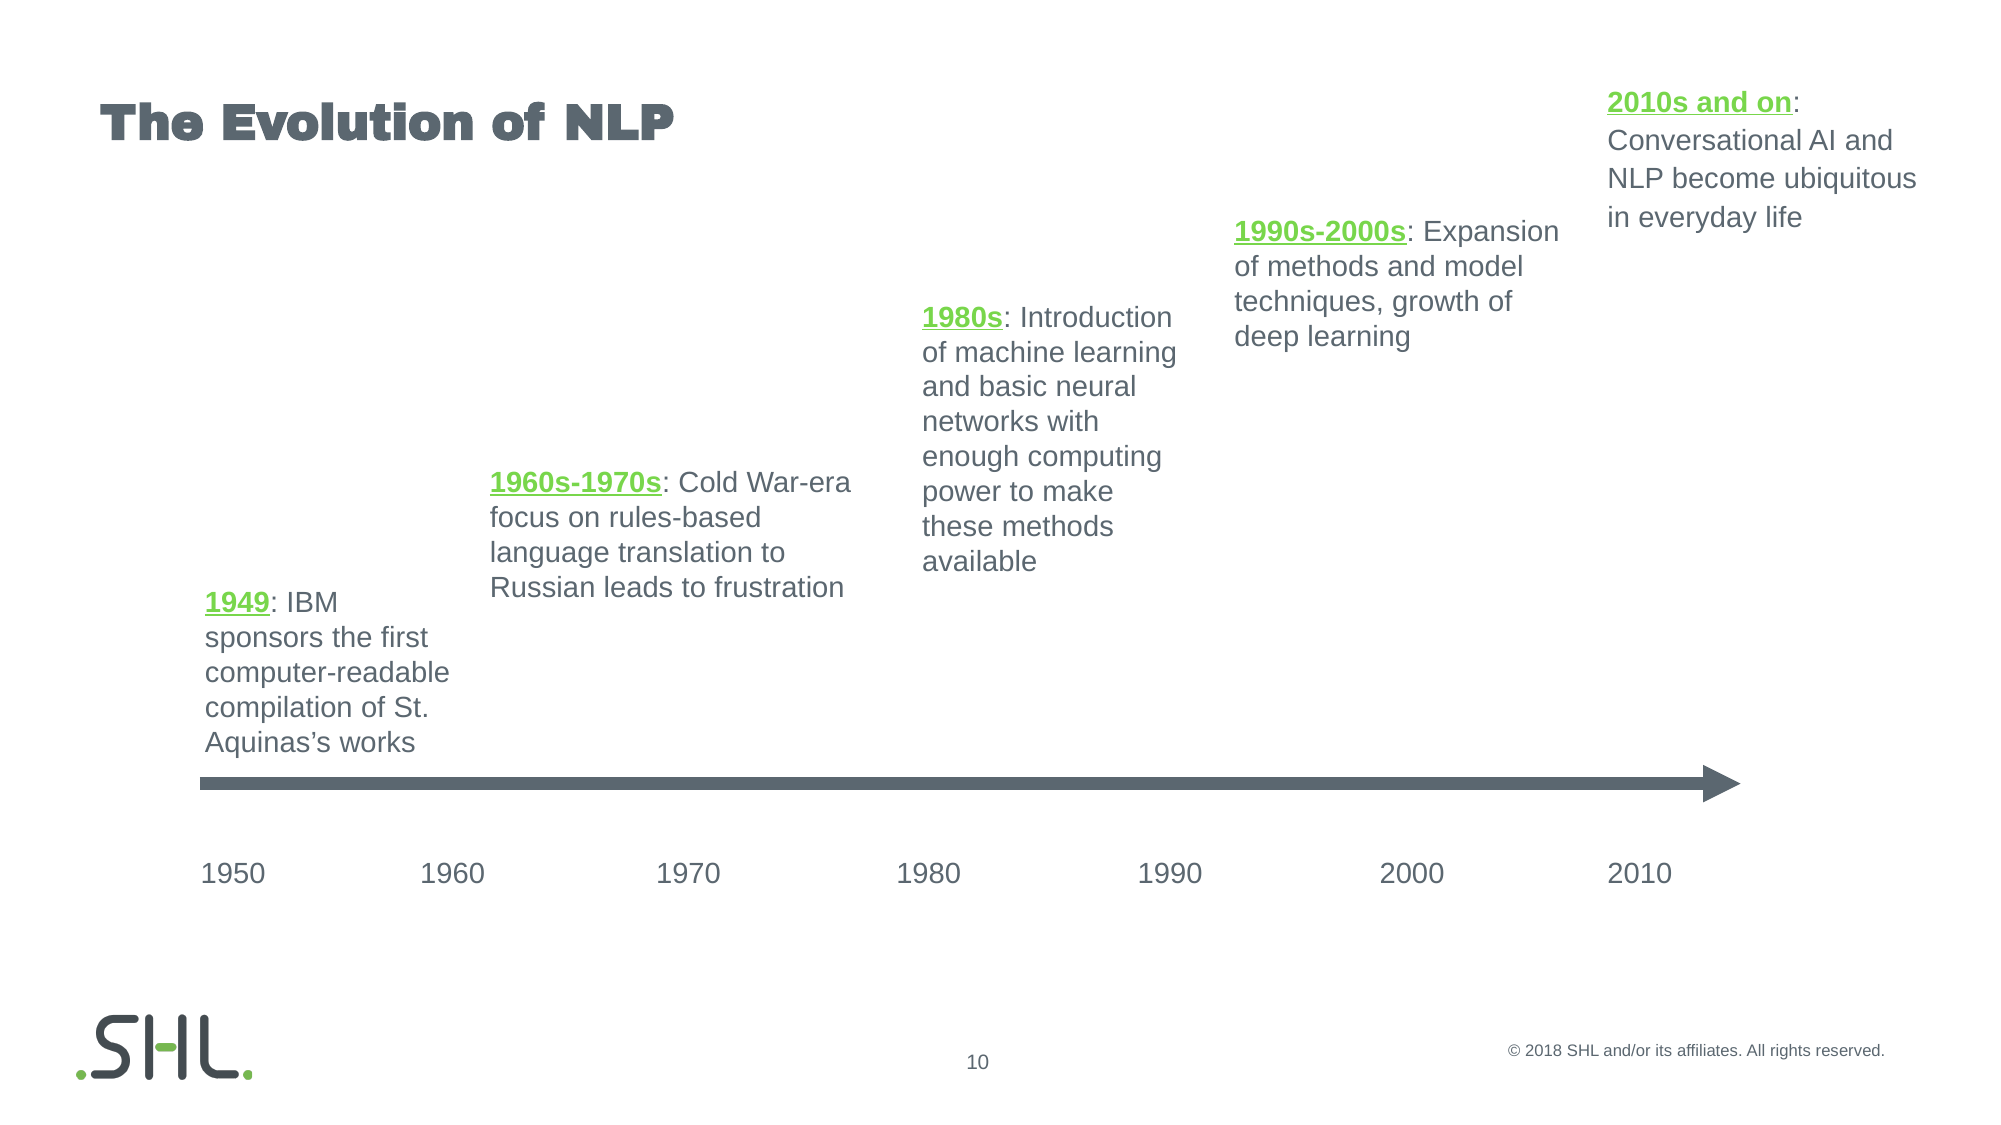

# The Evolution of NLP
2010s and on: Conversational AI and NLP become ubiquitous in everyday life
1990s-2000s: Expansion of methods and model techniques, growth of deep learning
1980s: Introduction of machine learning and basic neural networks with enough computing power to make these methods available
1960s-1970s: Cold War-era focus on rules-based language translation to Russian leads to frustration
1949: IBM sponsors the first computer-readable compilation of St. Aquinas’s works
2010
2000
1990
1960
1970
1980
1950
© 2018 SHL and/or its affiliates. All rights reserved.